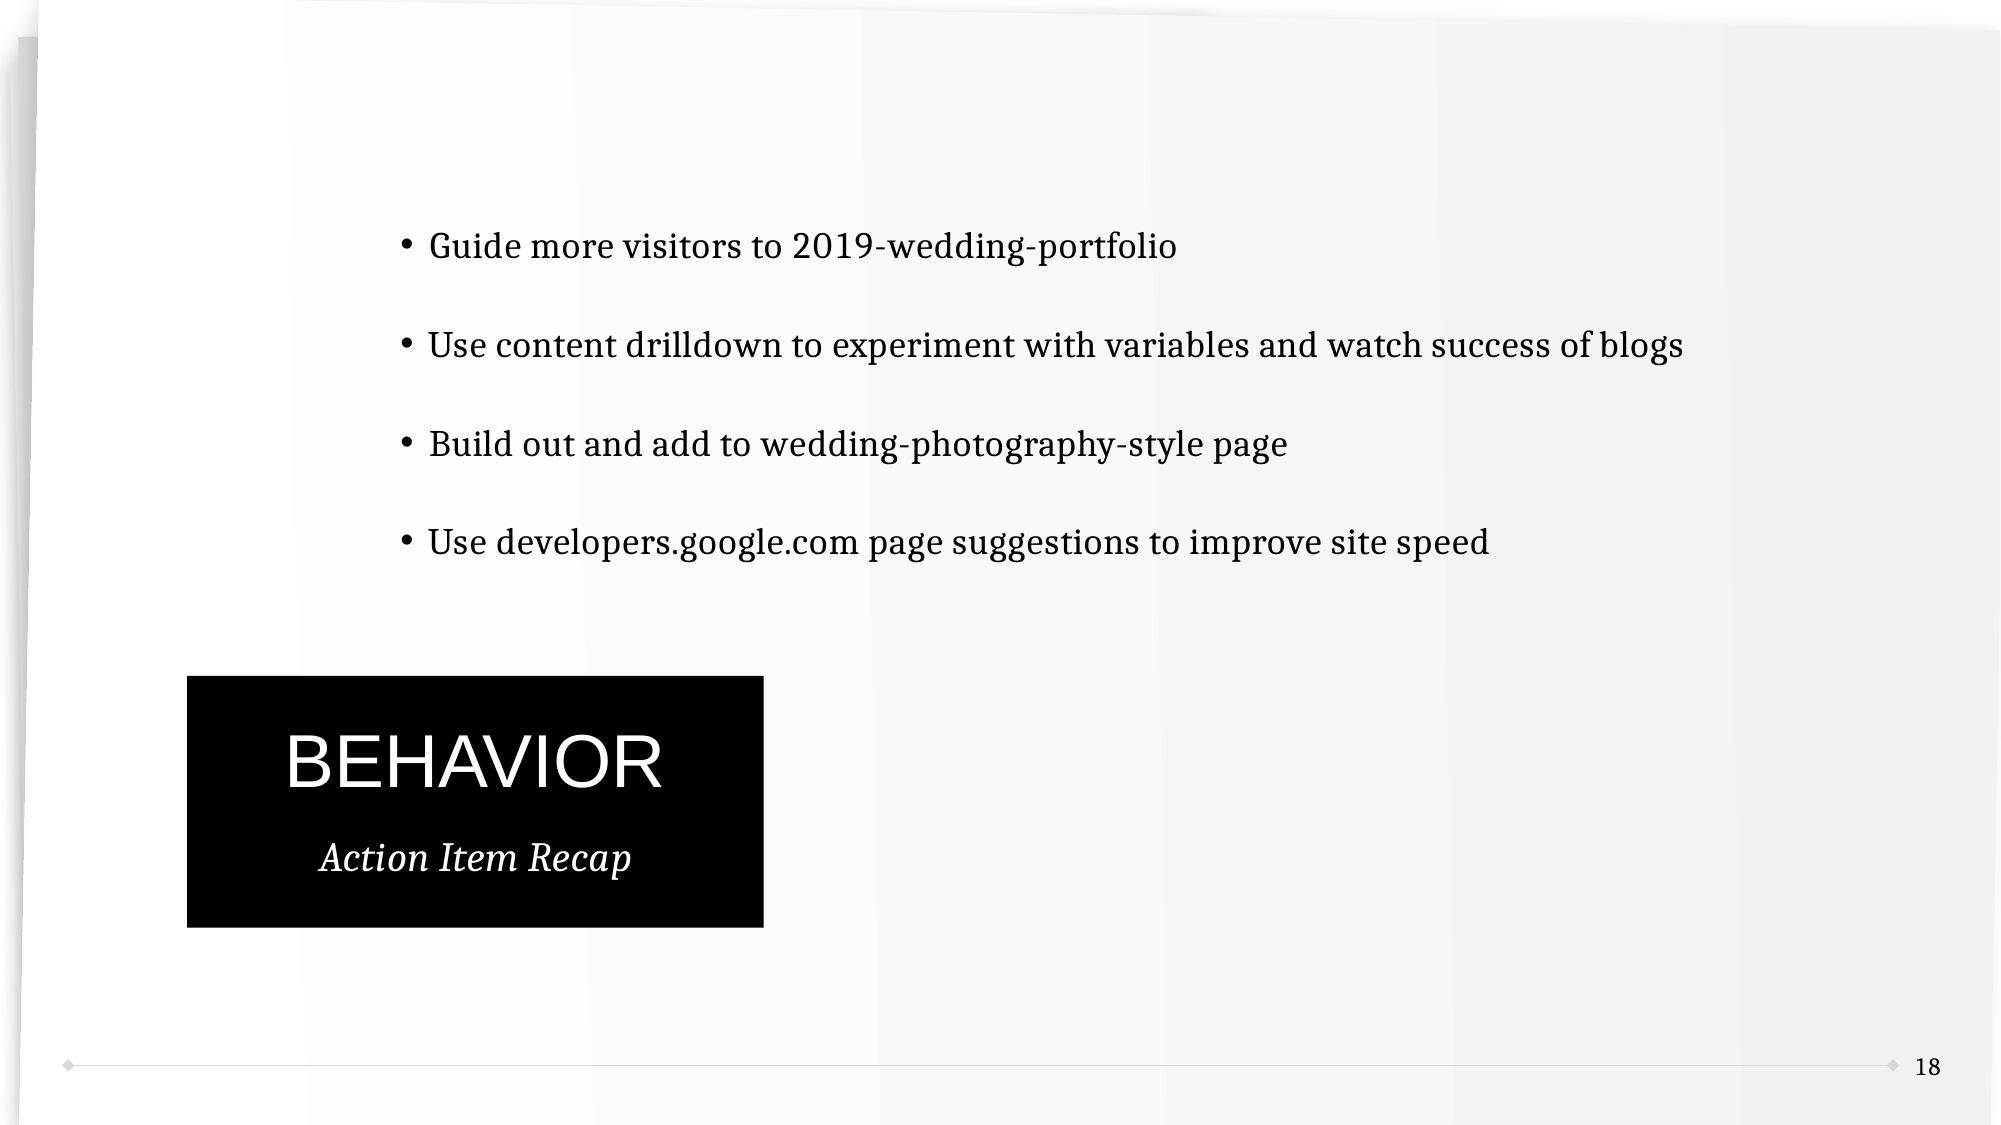

Guide more visitors to 2019-wedding-portfolio
Use content drilldown to experiment with variables and watch success of blogs
Build out and add to wedding-photography-style page
Use developers.google.com page suggestions to improve site speed

BEHAVIOR
Action Item Recap
18